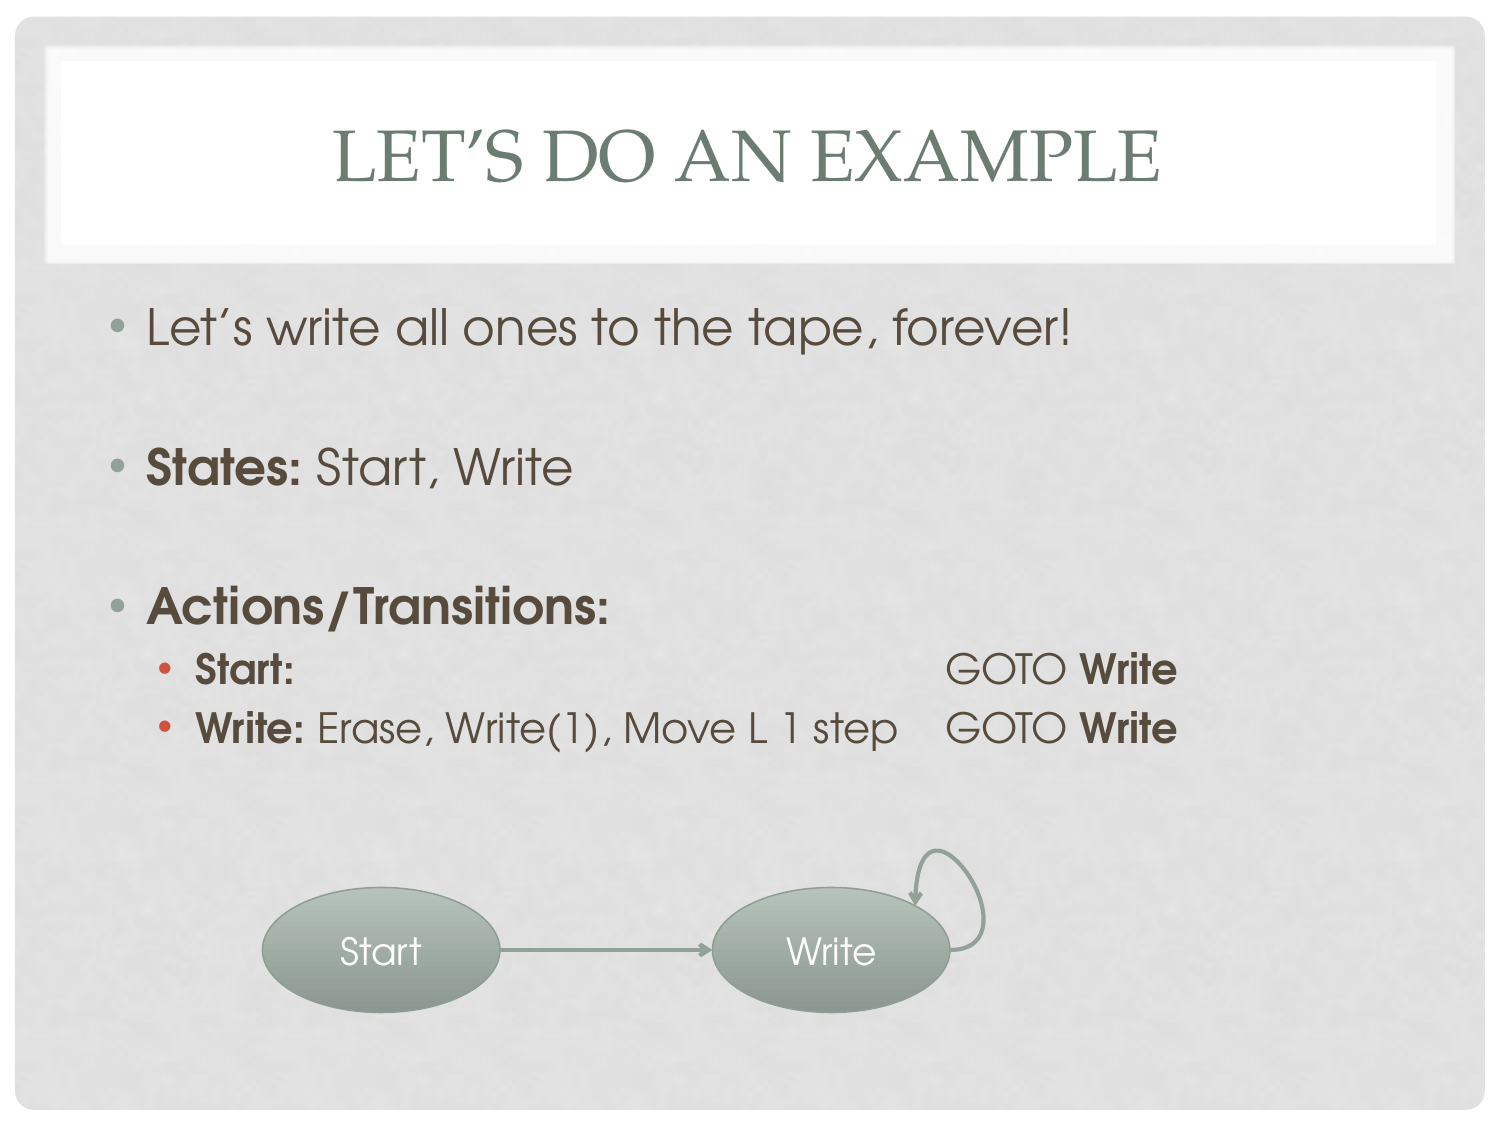

# Let’s do an Example
Let’s write all ones to the tape, forever!

States: Start, Write

Actions/Transitions:
Start: 					GOTO Write
Write: Erase, Write(1), Move L 1 step	GOTO Write

Start
Write